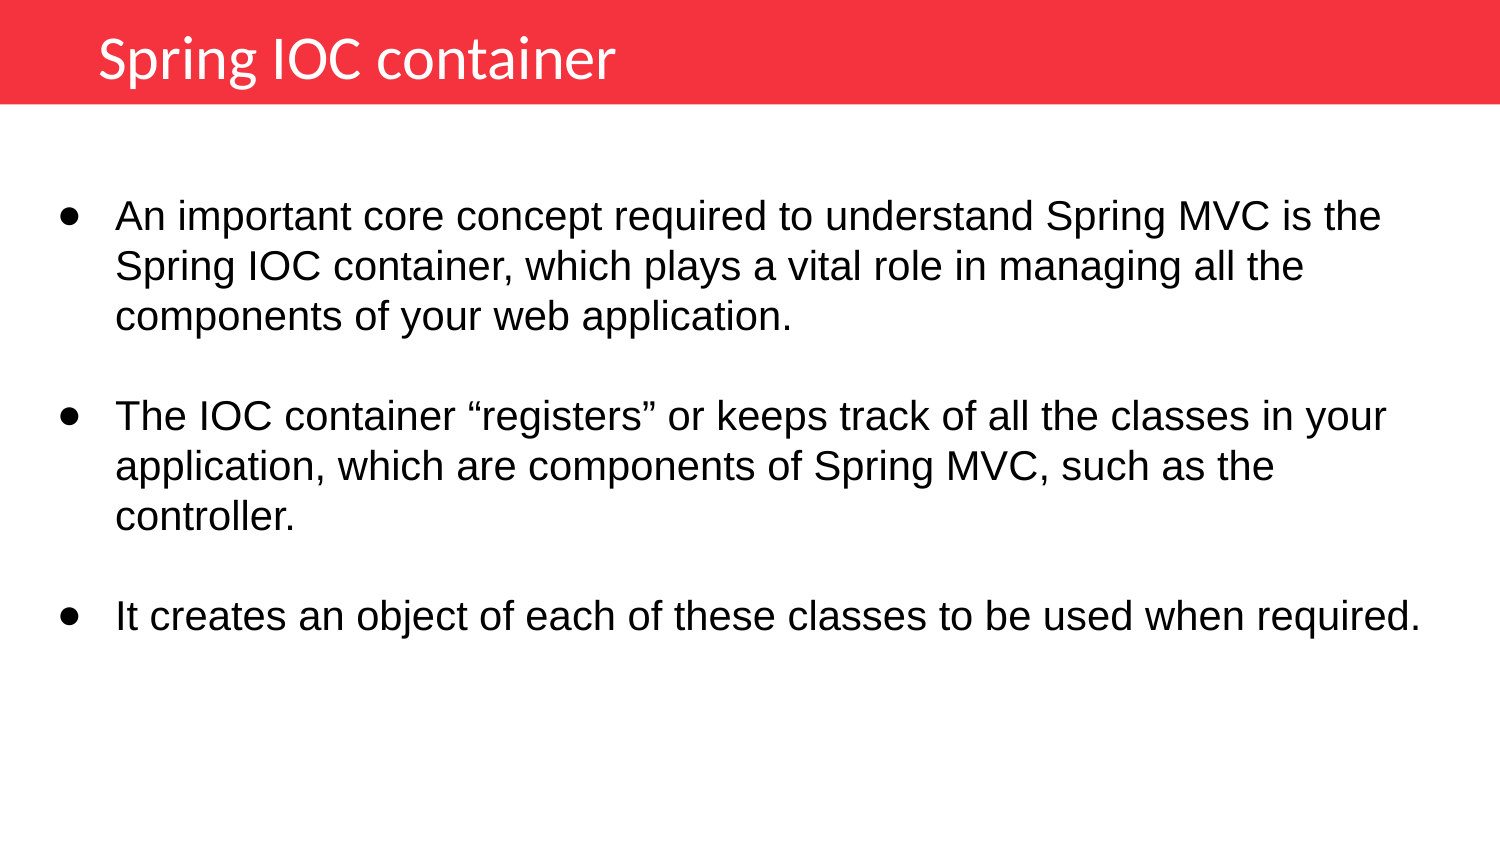

Spring IOC container

An important core concept required to understand Spring MVC is the Spring IOC container, which plays a vital role in managing all the components of your web application.

The IOC container “registers” or keeps track of all the classes in your application, which are components of Spring MVC, such as the controller.

It creates an object of each of these classes to be used when required.